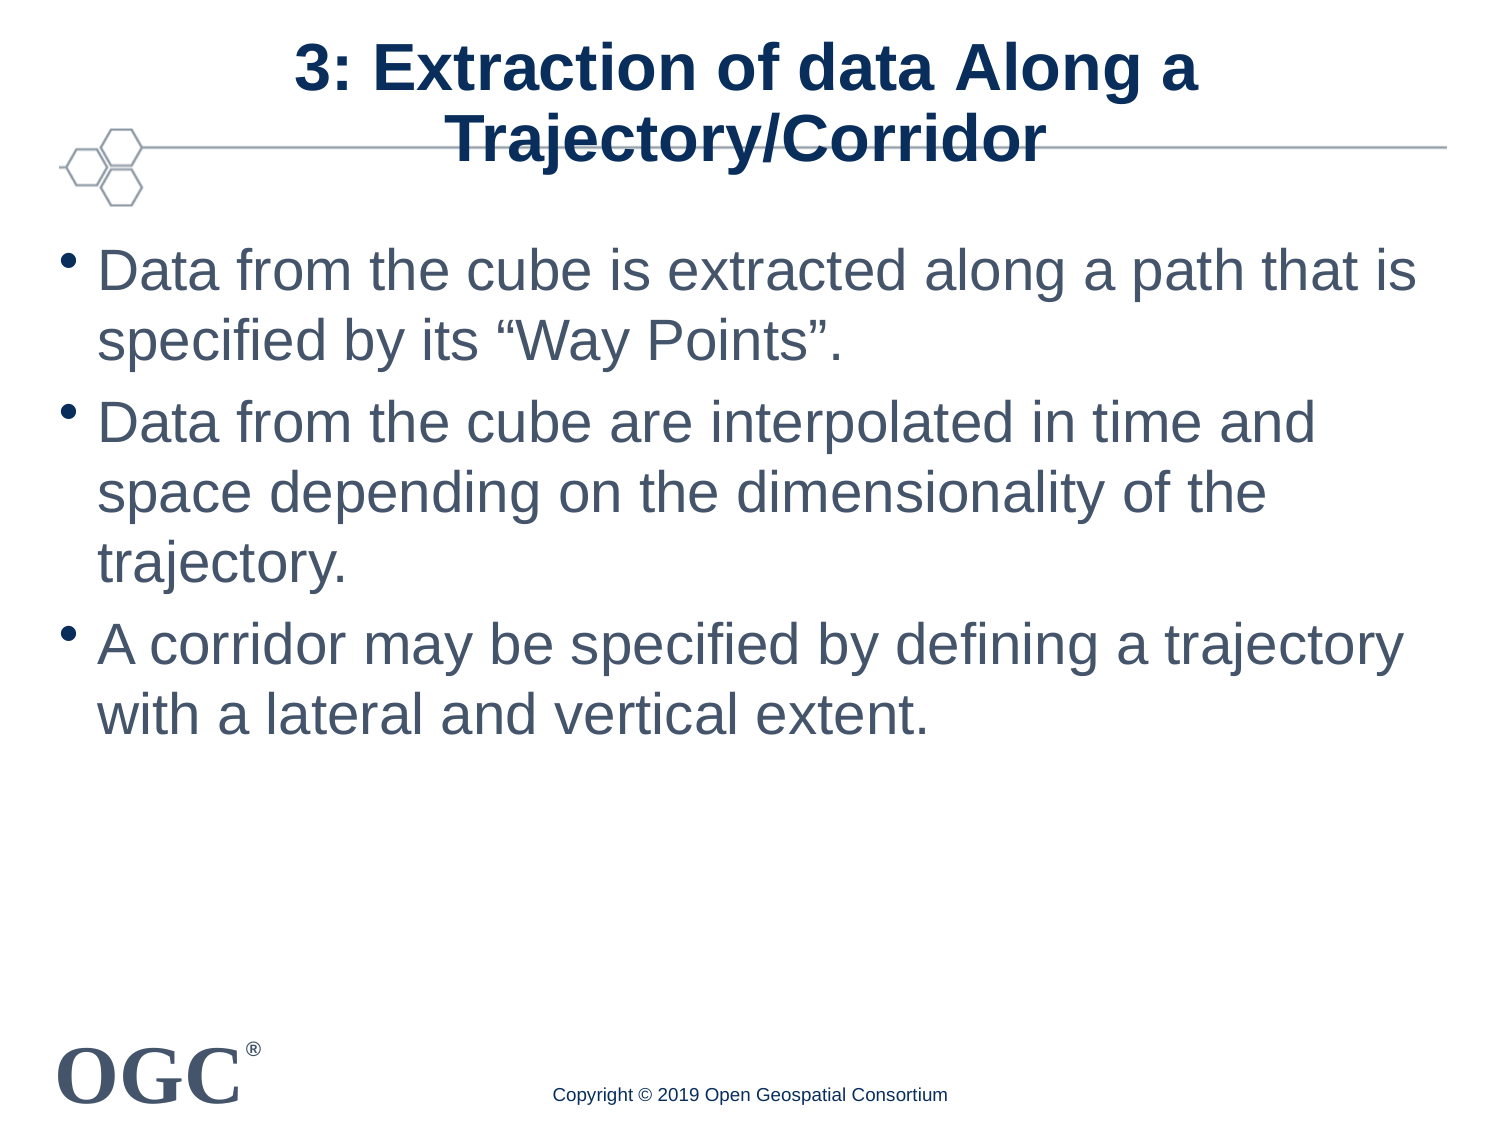

# 3: Extraction of data Along a Trajectory/Corridor
Data from the cube is extracted along a path that is specified by its “Way Points”.
Data from the cube are interpolated in time and space depending on the dimensionality of the trajectory.
A corridor may be specified by defining a trajectory with a lateral and vertical extent.
Copyright © 2019 Open Geospatial Consortium